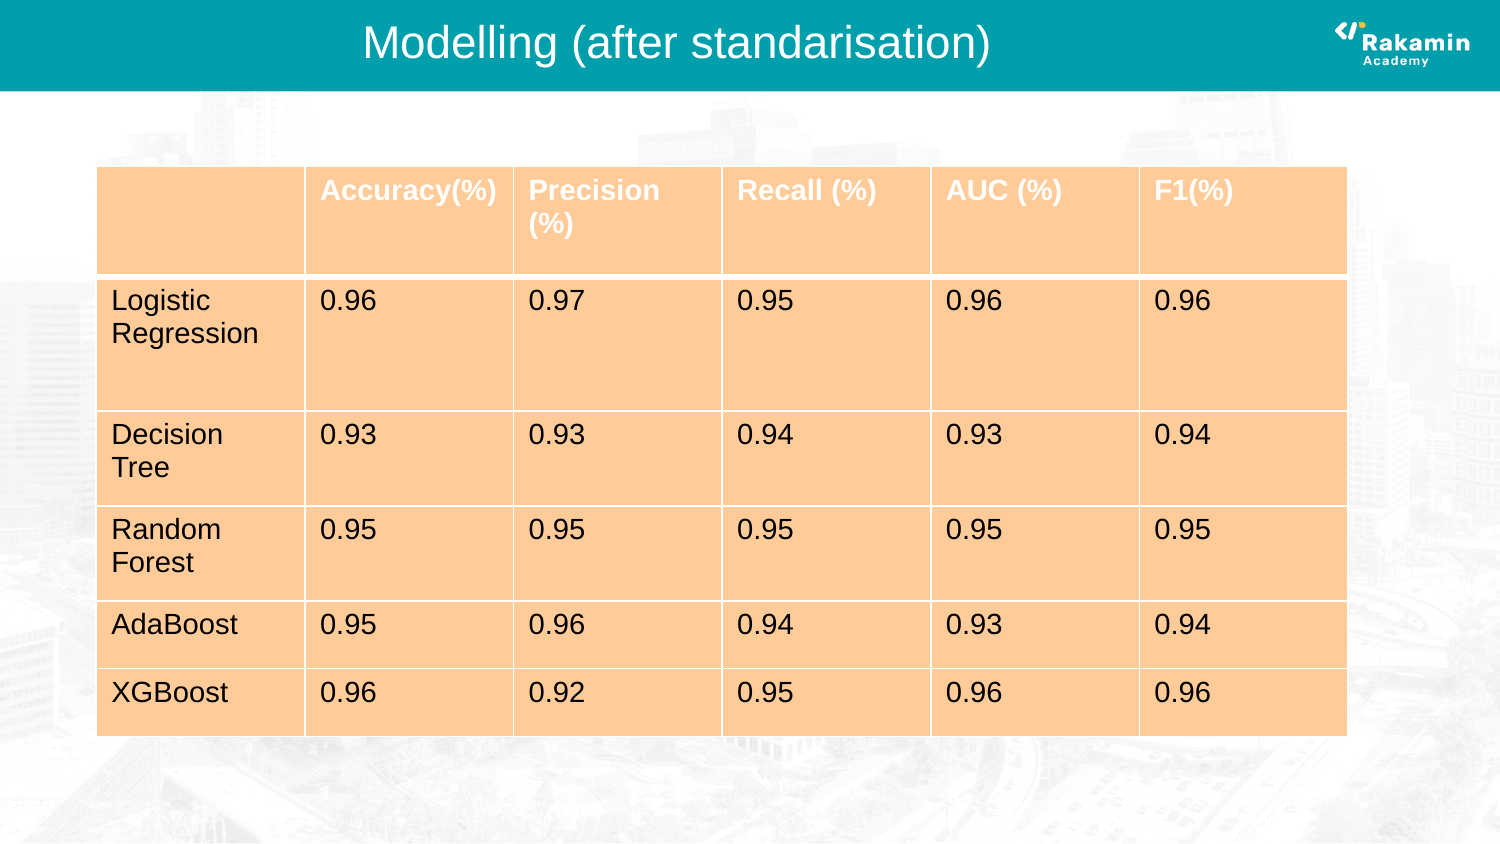

# Modelling (after standarisation)
|  | Accuracy(%) | Precision (%) | Recall (%) | AUC (%) | F1(%) |
| --- | --- | --- | --- | --- | --- |
| Logistic Regression | 0.96 | 0.97 | 0.95 | 0.96 | 0.96 |
| Decision Tree | 0.93 | 0.93 | 0.94 | 0.93 | 0.94 |
| Random Forest | 0.95 | 0.95 | 0.95 | 0.95 | 0.95 |
| AdaBoost | 0.95 | 0.96 | 0.94 | 0.93 | 0.94 |
| XGBoost | 0.96 | 0.92 | 0.95 | 0.96 | 0.96 |